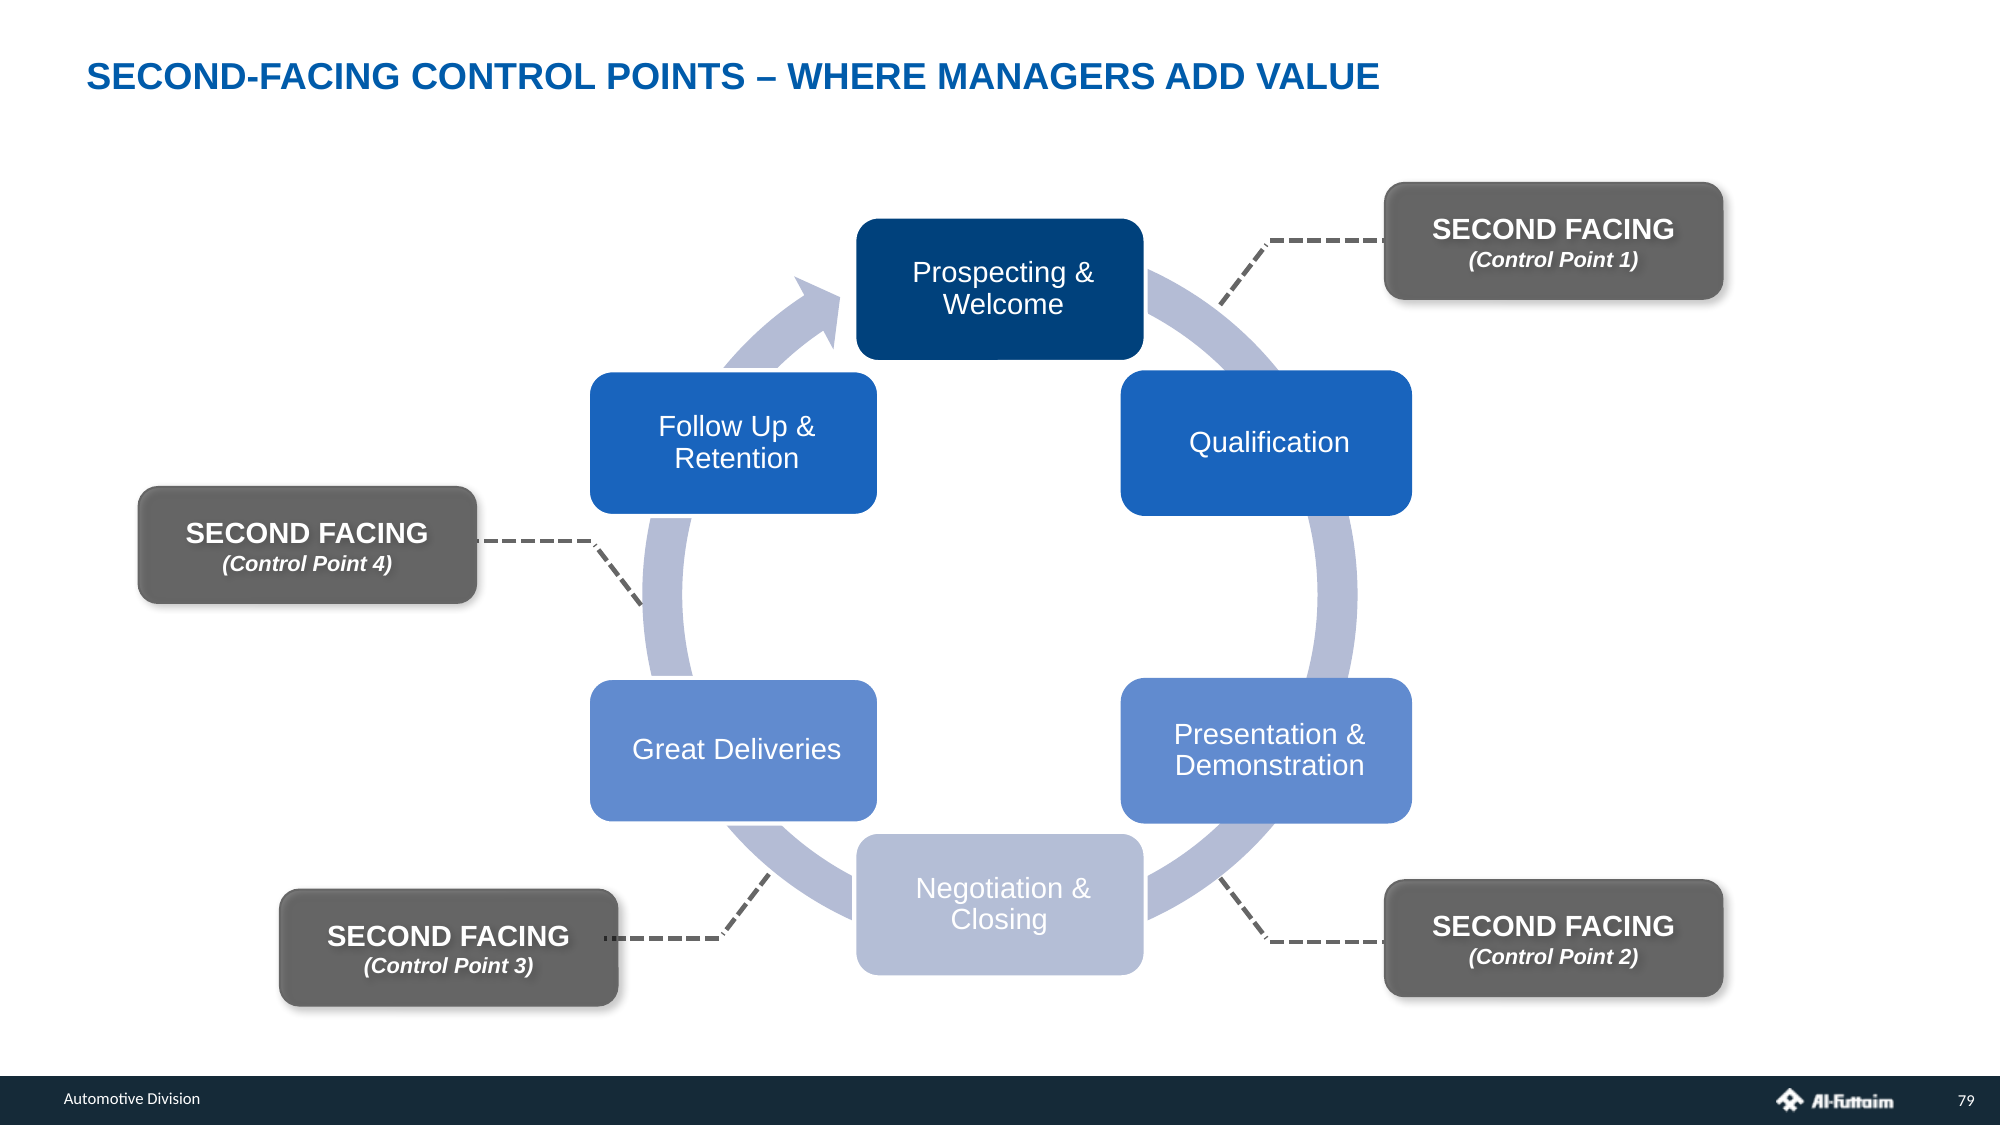

SECOND-FACING CONTROL POINTS – WHERE MANAGERS ADD VALUE
SECOND FACING
(Control Point 1)
Prospecting & Welcome
Qualification
Presentation & Demonstration
Negotiation & Closing
Great Deliveries
Follow Up & Retention
SECOND FACING
(Control Point 4)
SECOND FACING
(Control Point 2)
SECOND FACING
(Control Point 3)